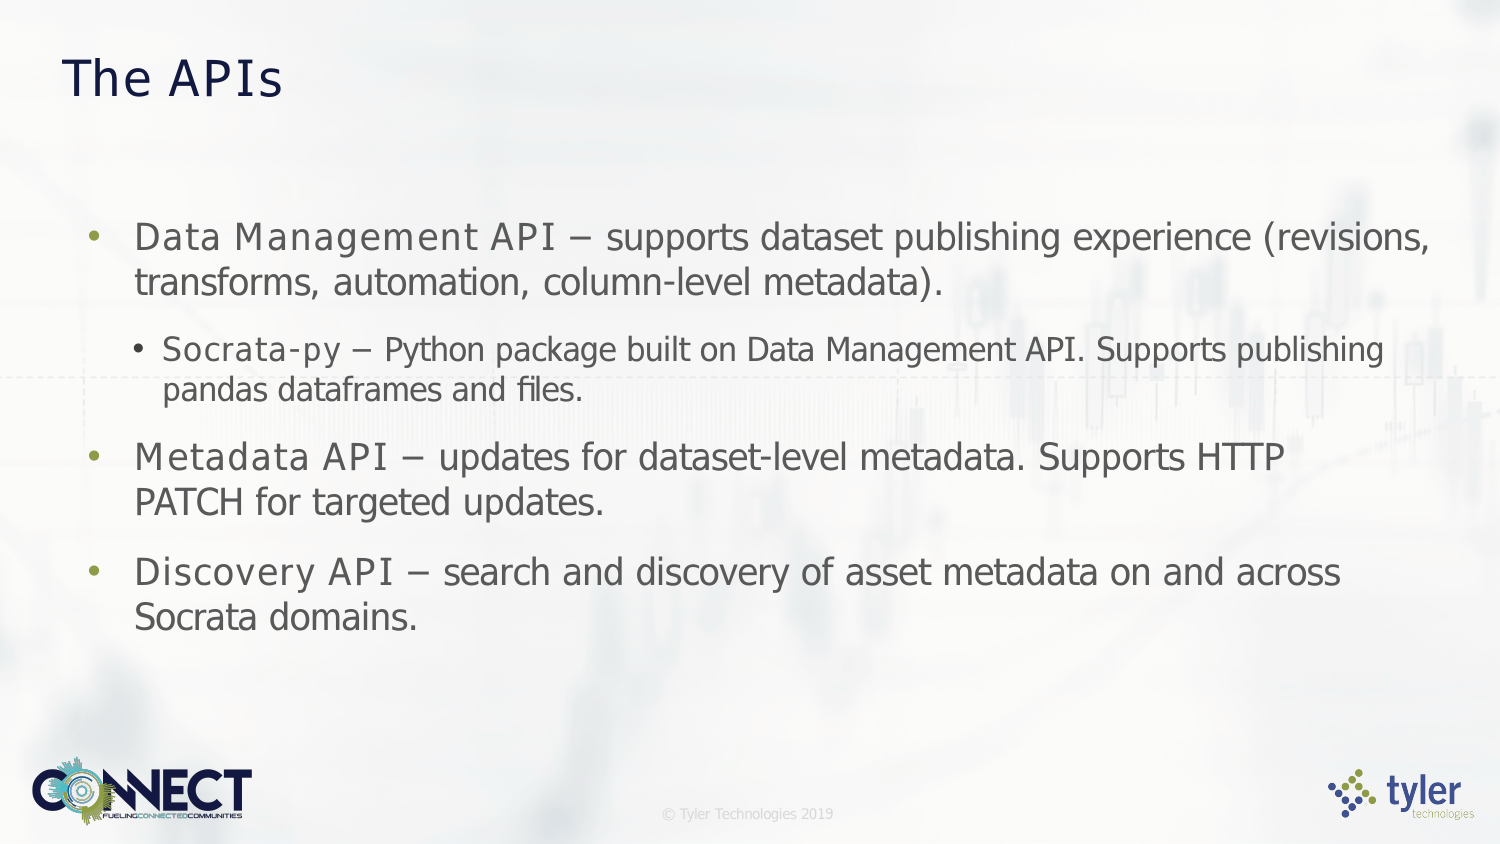

# The APIs
Data Management API – supports dataset publishing experience (revisions, transforms, automation, column-level metadata).
Socrata-py – Python package built on Data Management API. Supports publishing pandas dataframes and files.
Metadata API – updates for dataset-level metadata. Supports HTTP PATCH for targeted updates.
Discovery API – search and discovery of asset metadata on and across Socrata domains.